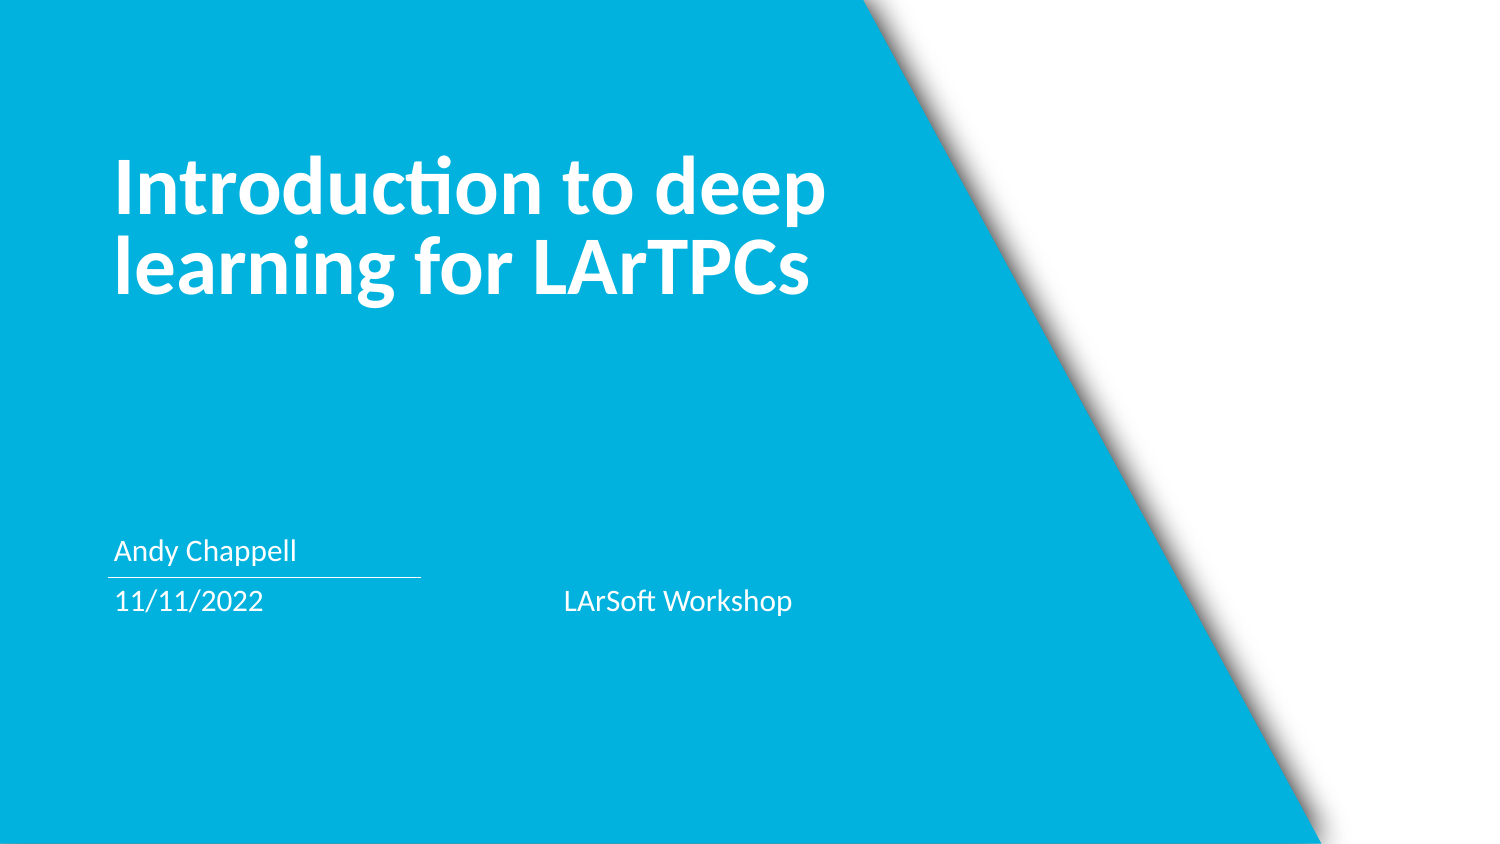

Introduction to deep learning for LArTPCs

Andy Chappell
11/11/2022		LArSoft Workshop